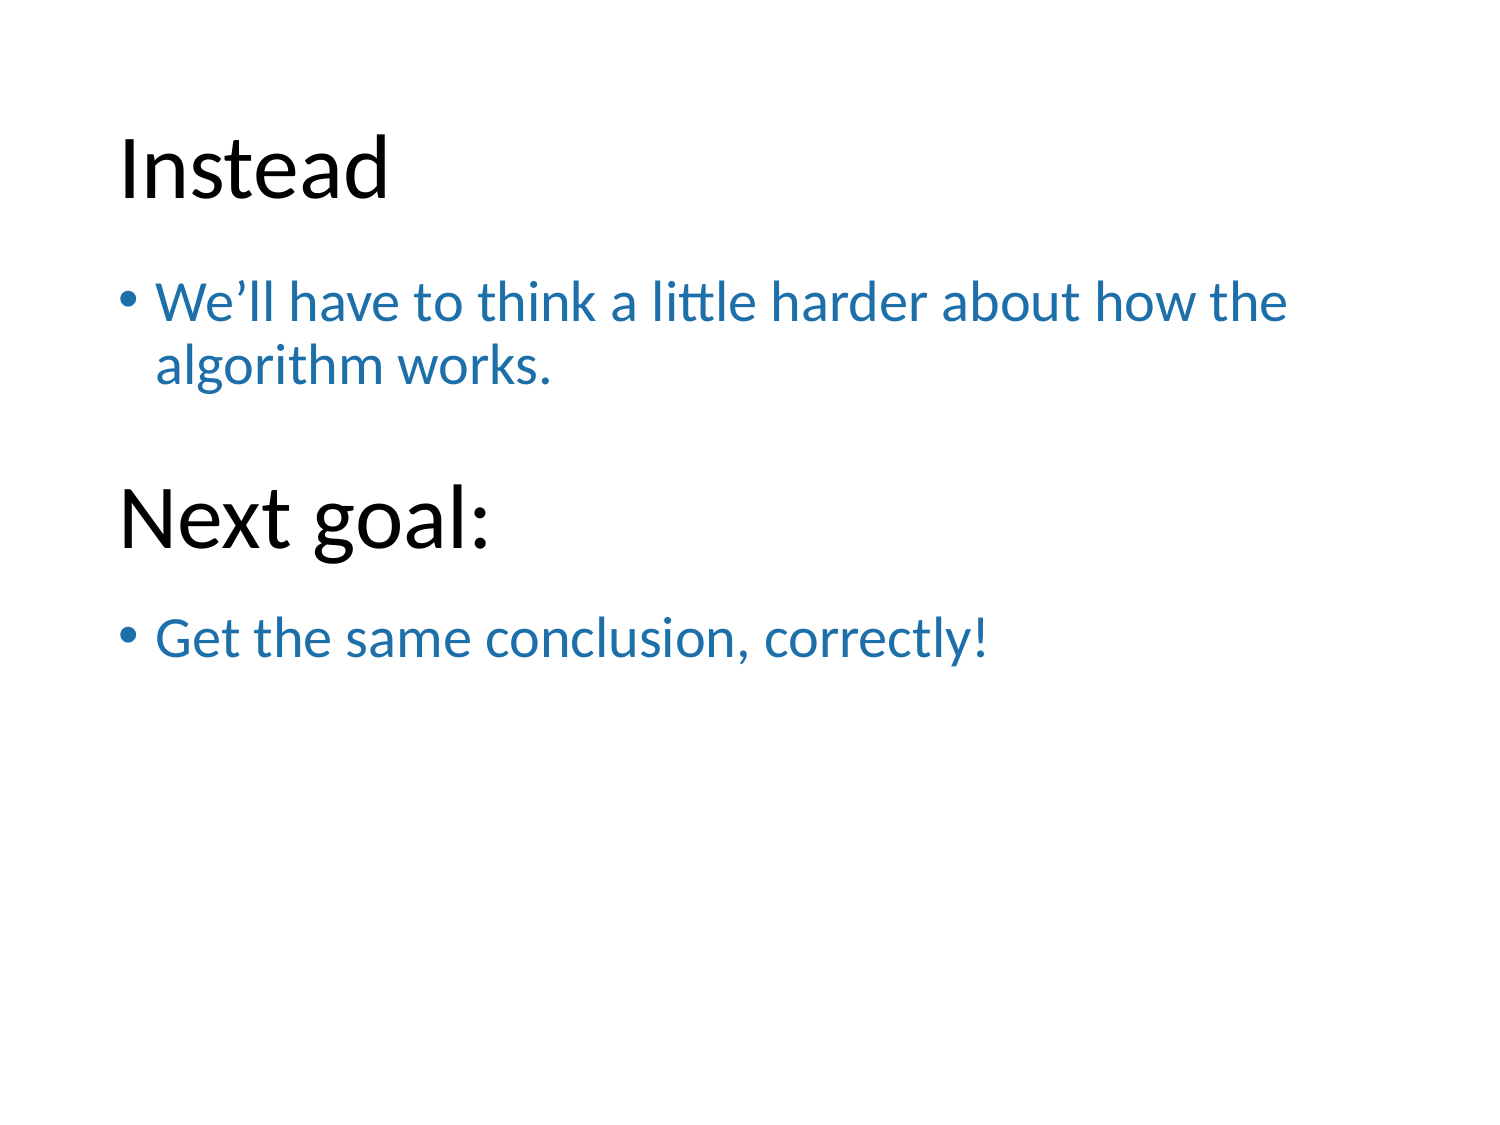

# Instead
We’ll have to think a little harder about how the algorithm works.
Next goal:
Get the same conclusion, correctly!